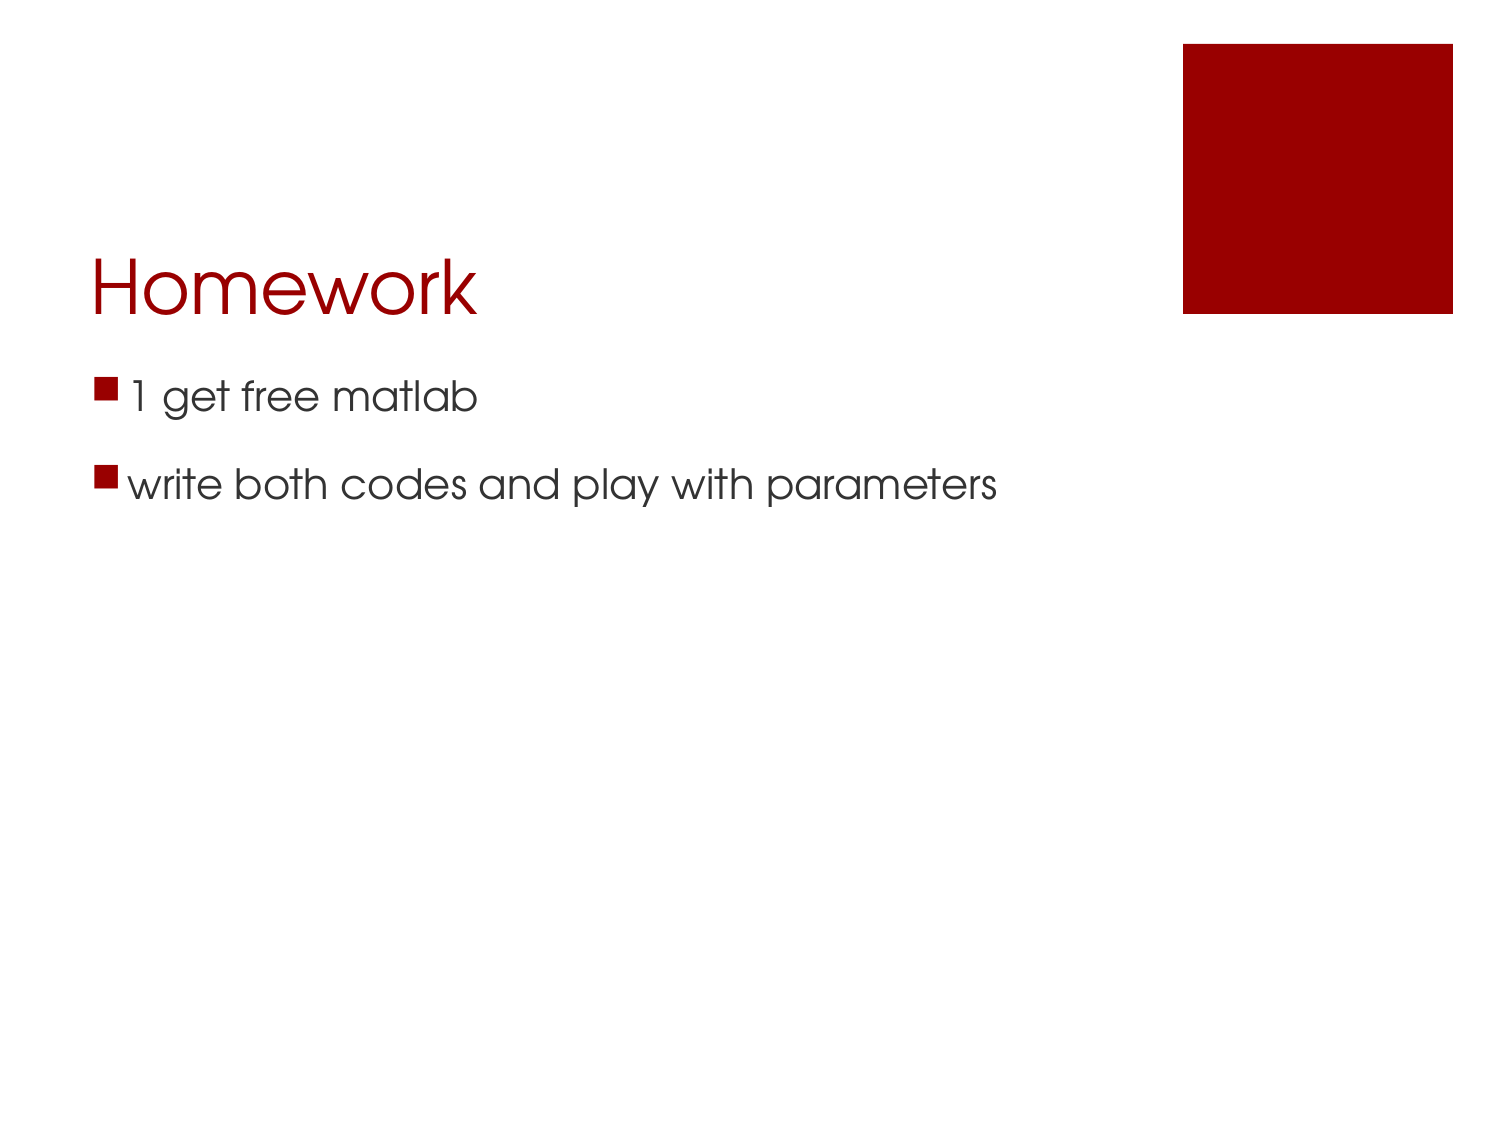

# Homework
1 get free matlab
write both codes and play with parameters